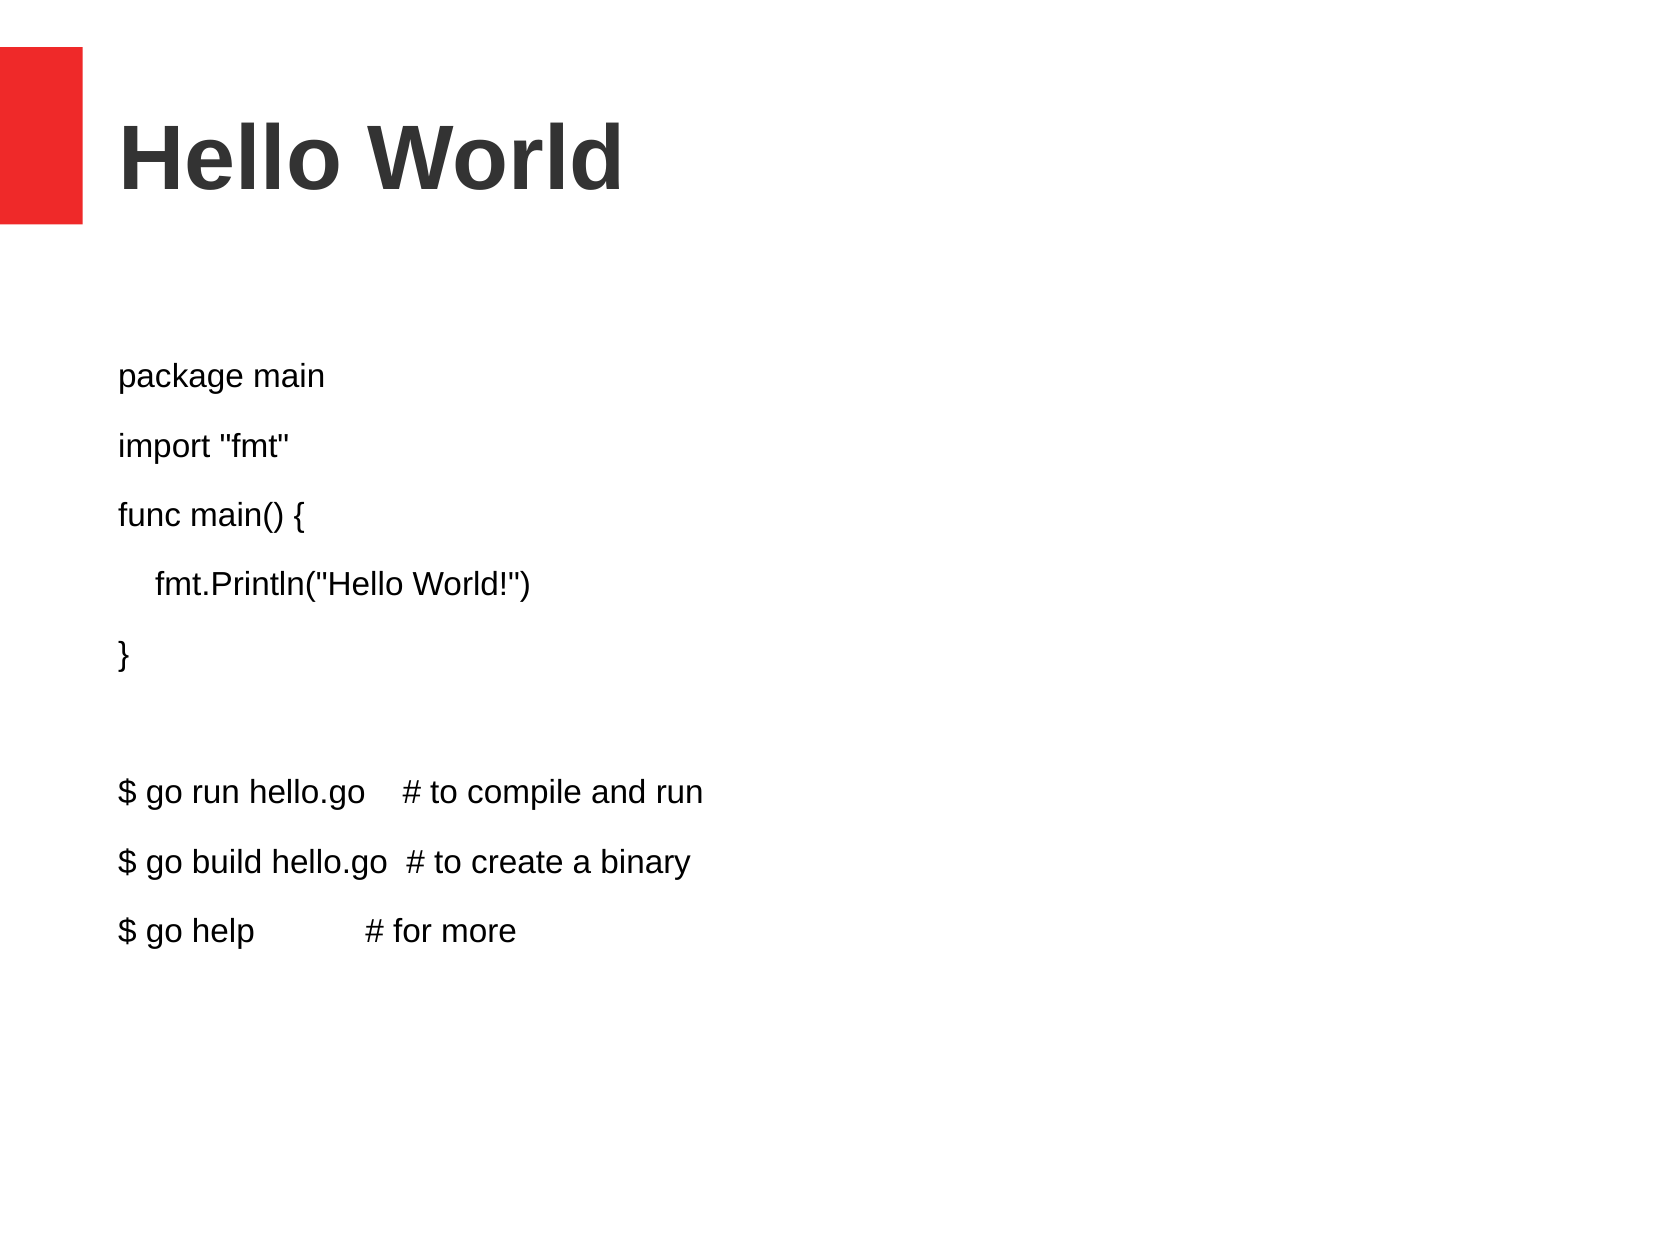

Hello World
package main
import "fmt"
func main() {
    fmt.Println("Hello World!")
}

$ go run hello.go    # to compile and run
$ go build hello.go  # to create a binary
$ go help            # for more